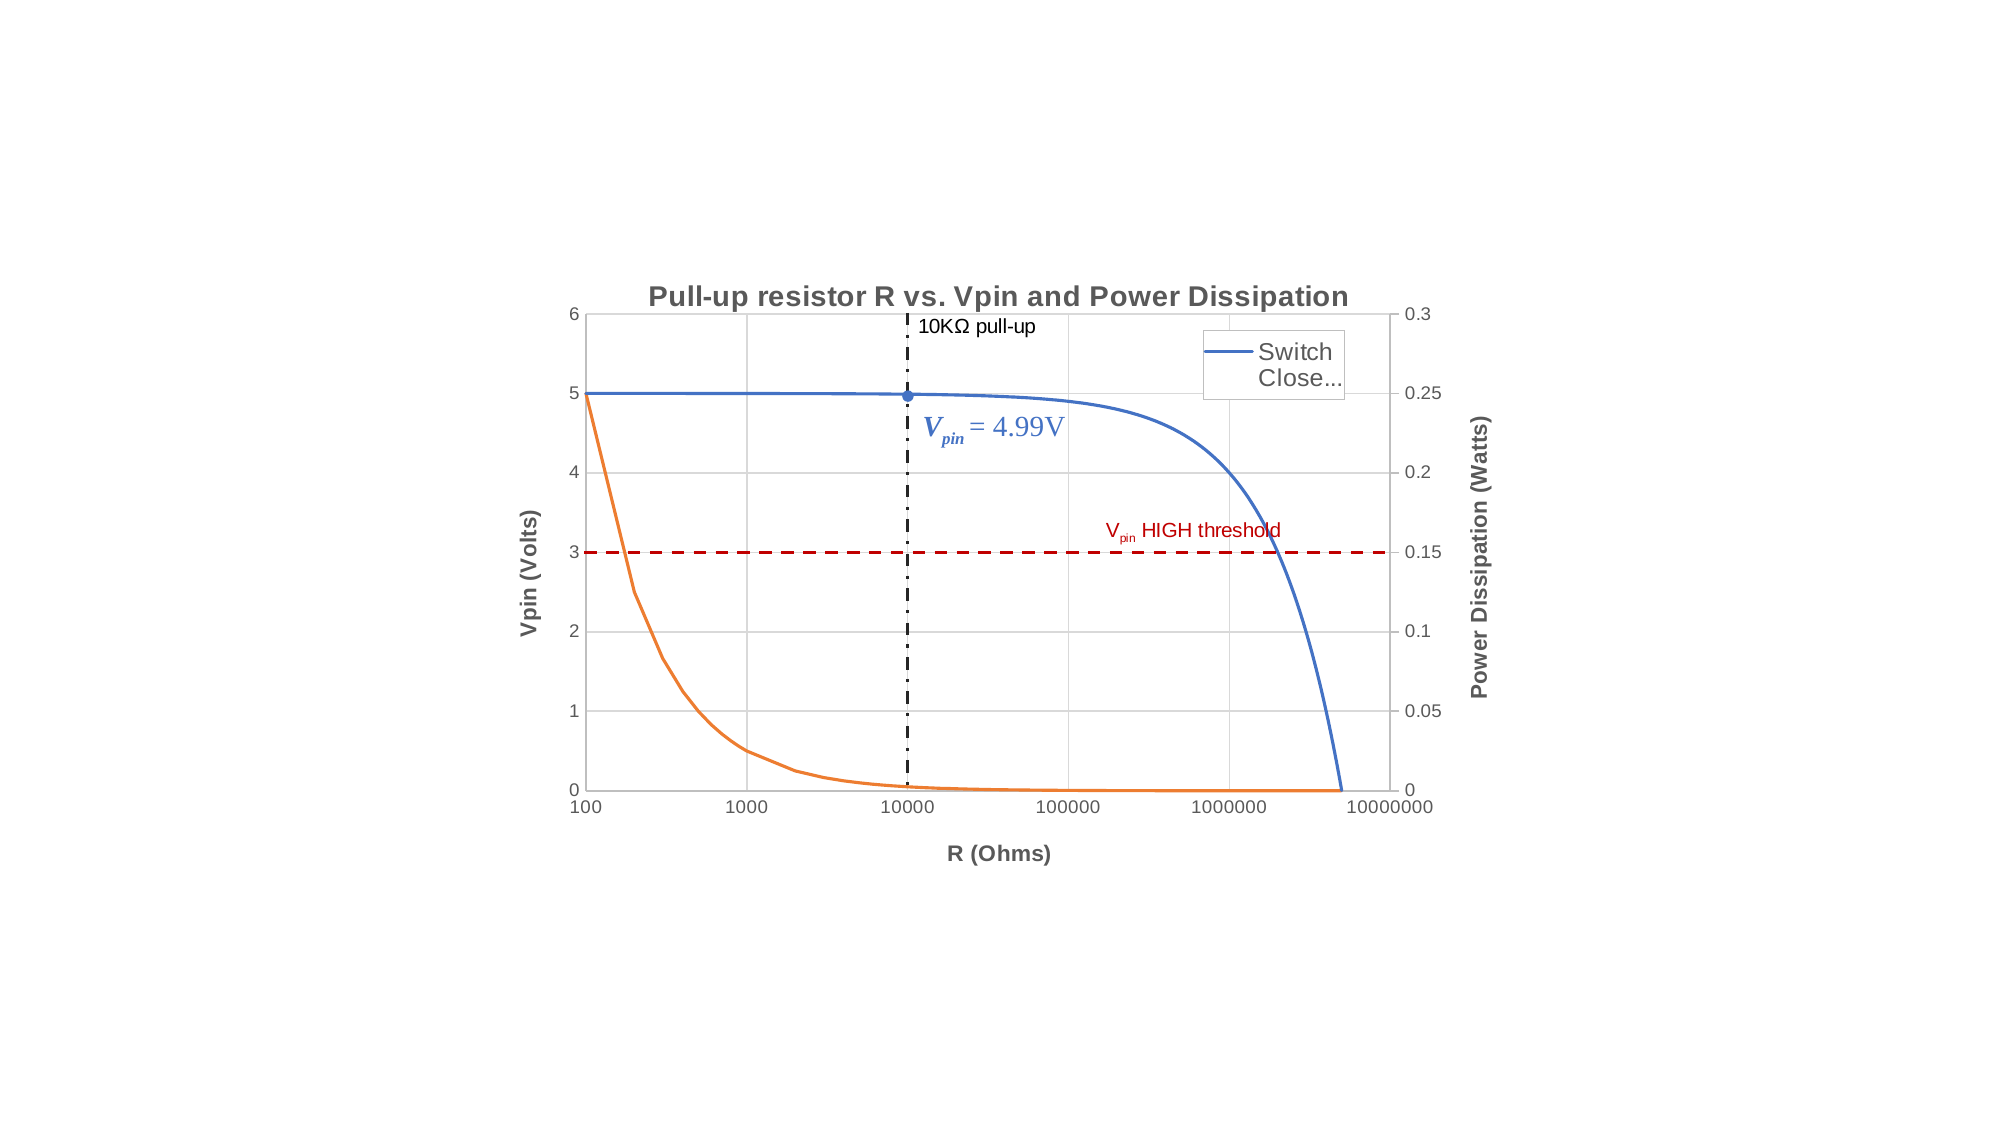

### Chart: Pull-up resistor R vs. Vpin and Power Dissipation

| Category | Switch Closed
Input Pin Voltage (Vpin) | Switch Closed
Power Dissipation (PowerD) |
|---|---|---|
Vpin = 4.99V